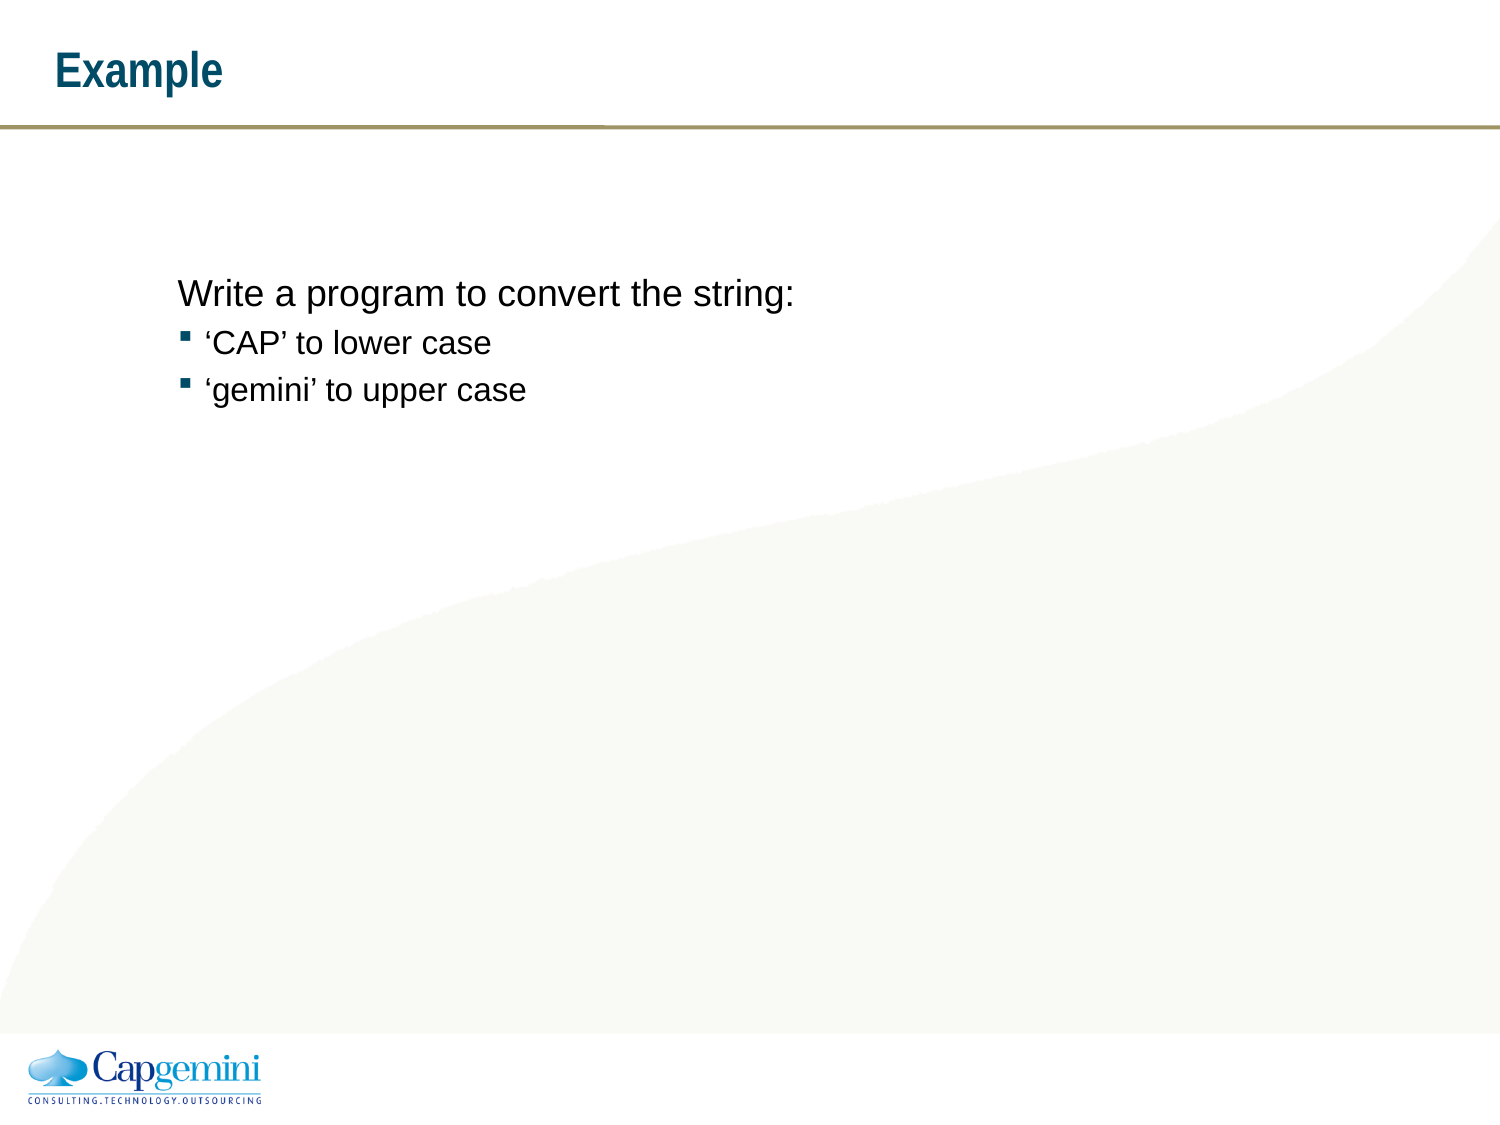

# Example
Write a program to convert the string:
‘CAP’ to lower case
‘gemini’ to upper case